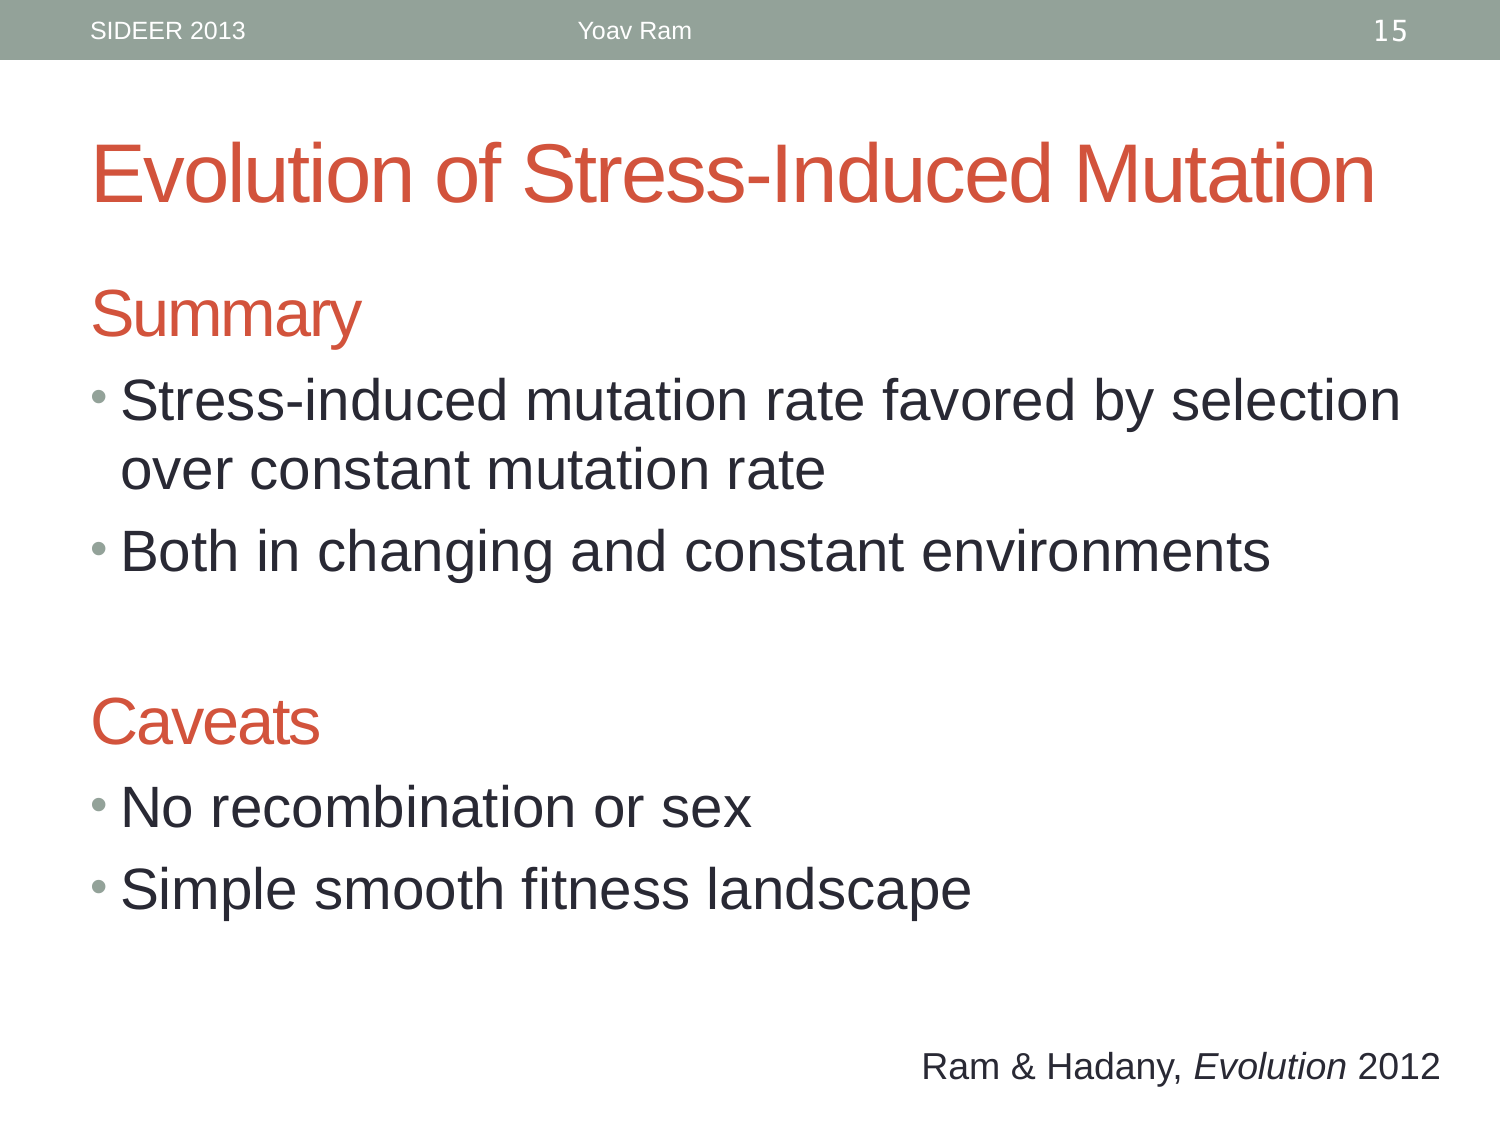

SIDEER 2013
Yoav Ram
15
# Evolution of Stress-Induced Mutation
Summary
Stress-induced mutation rate favored by selection over constant mutation rate
Both in changing and constant environments

Caveats
No recombination or sex
Simple smooth fitness landscape
Ram & Hadany, Evolution 2012